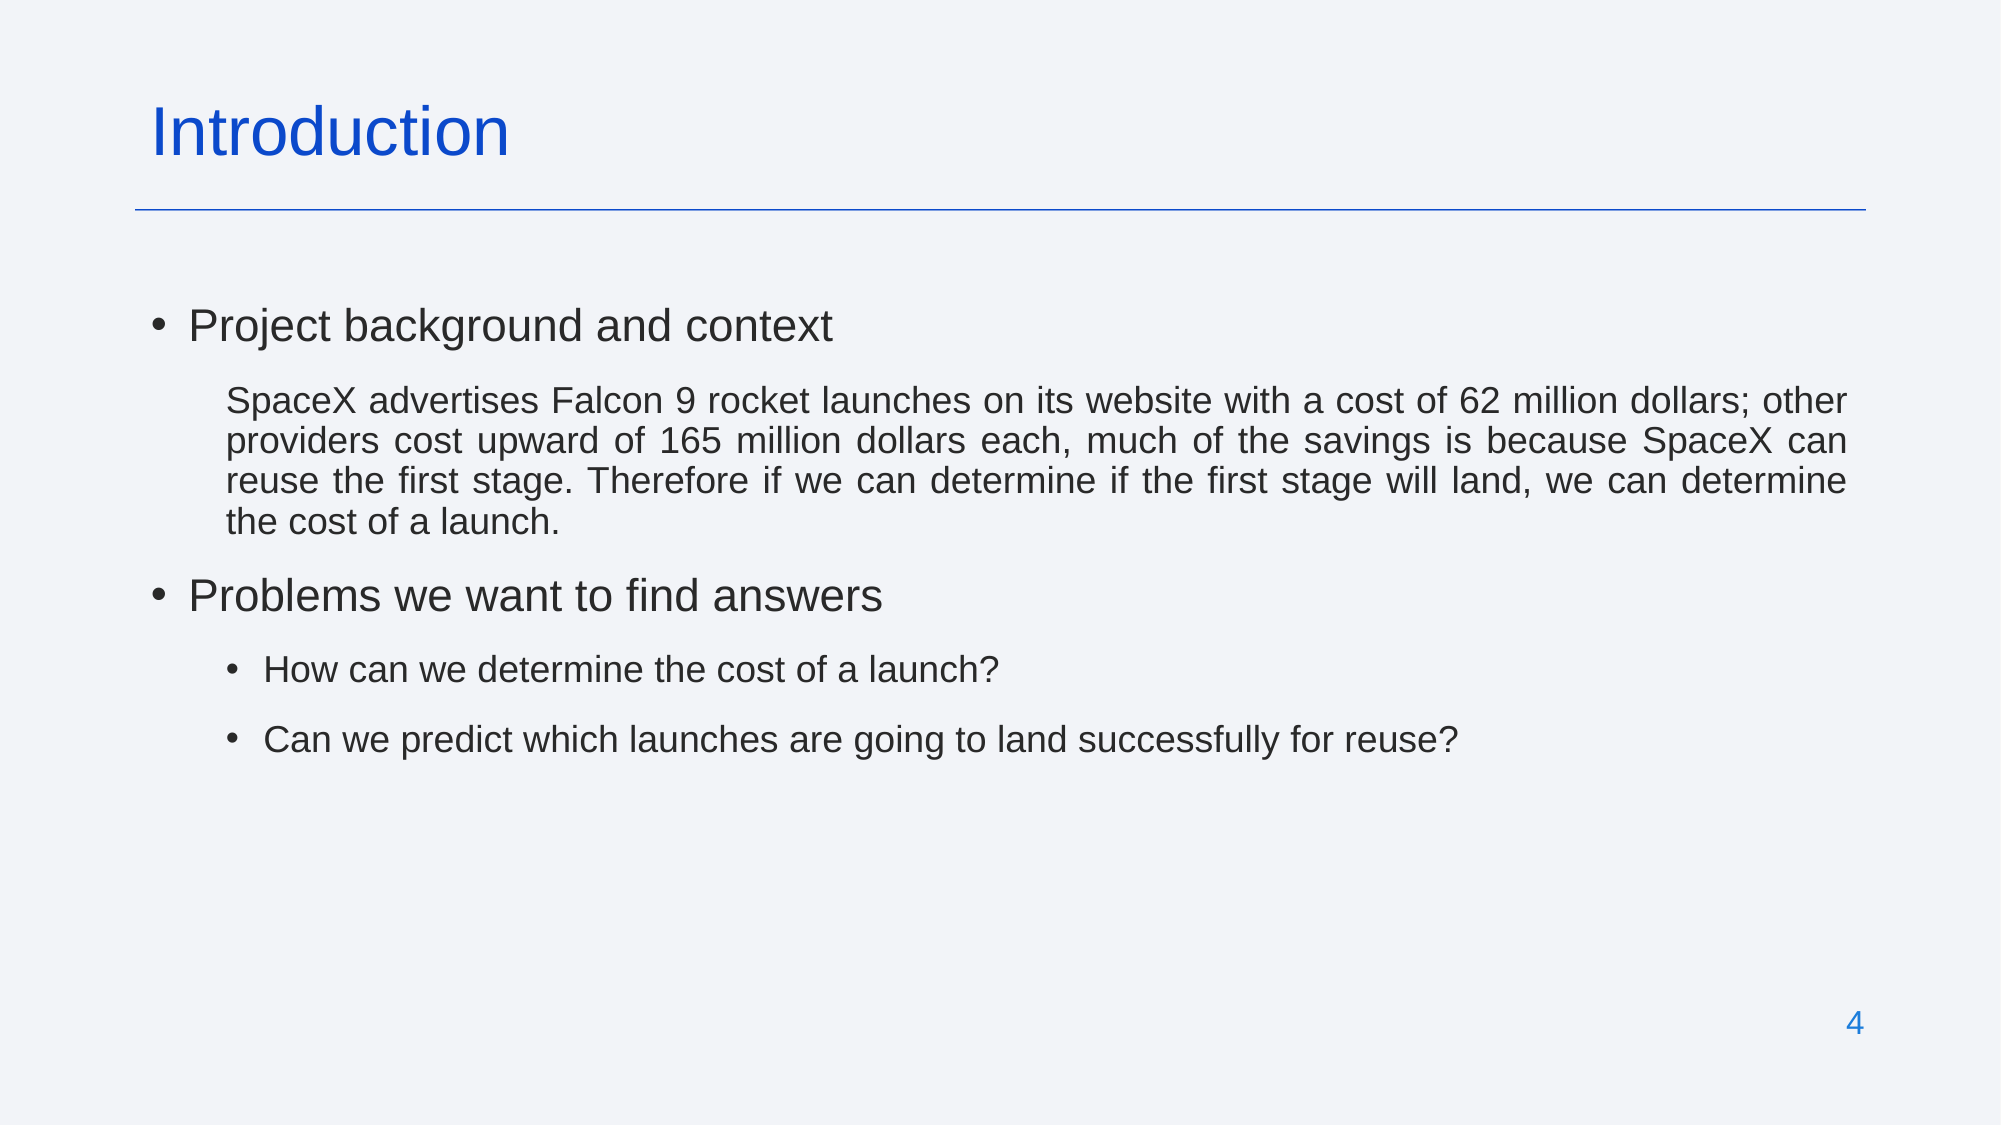

Introduction
Project background and context
SpaceX advertises Falcon 9 rocket launches on its website with a cost of 62 million dollars; other providers cost upward of 165 million dollars each, much of the savings is because SpaceX can reuse the first stage. Therefore if we can determine if the first stage will land, we can determine the cost of a launch.
Problems we want to find answers
How can we determine the cost of a launch?
Can we predict which launches are going to land successfully for reuse?
4